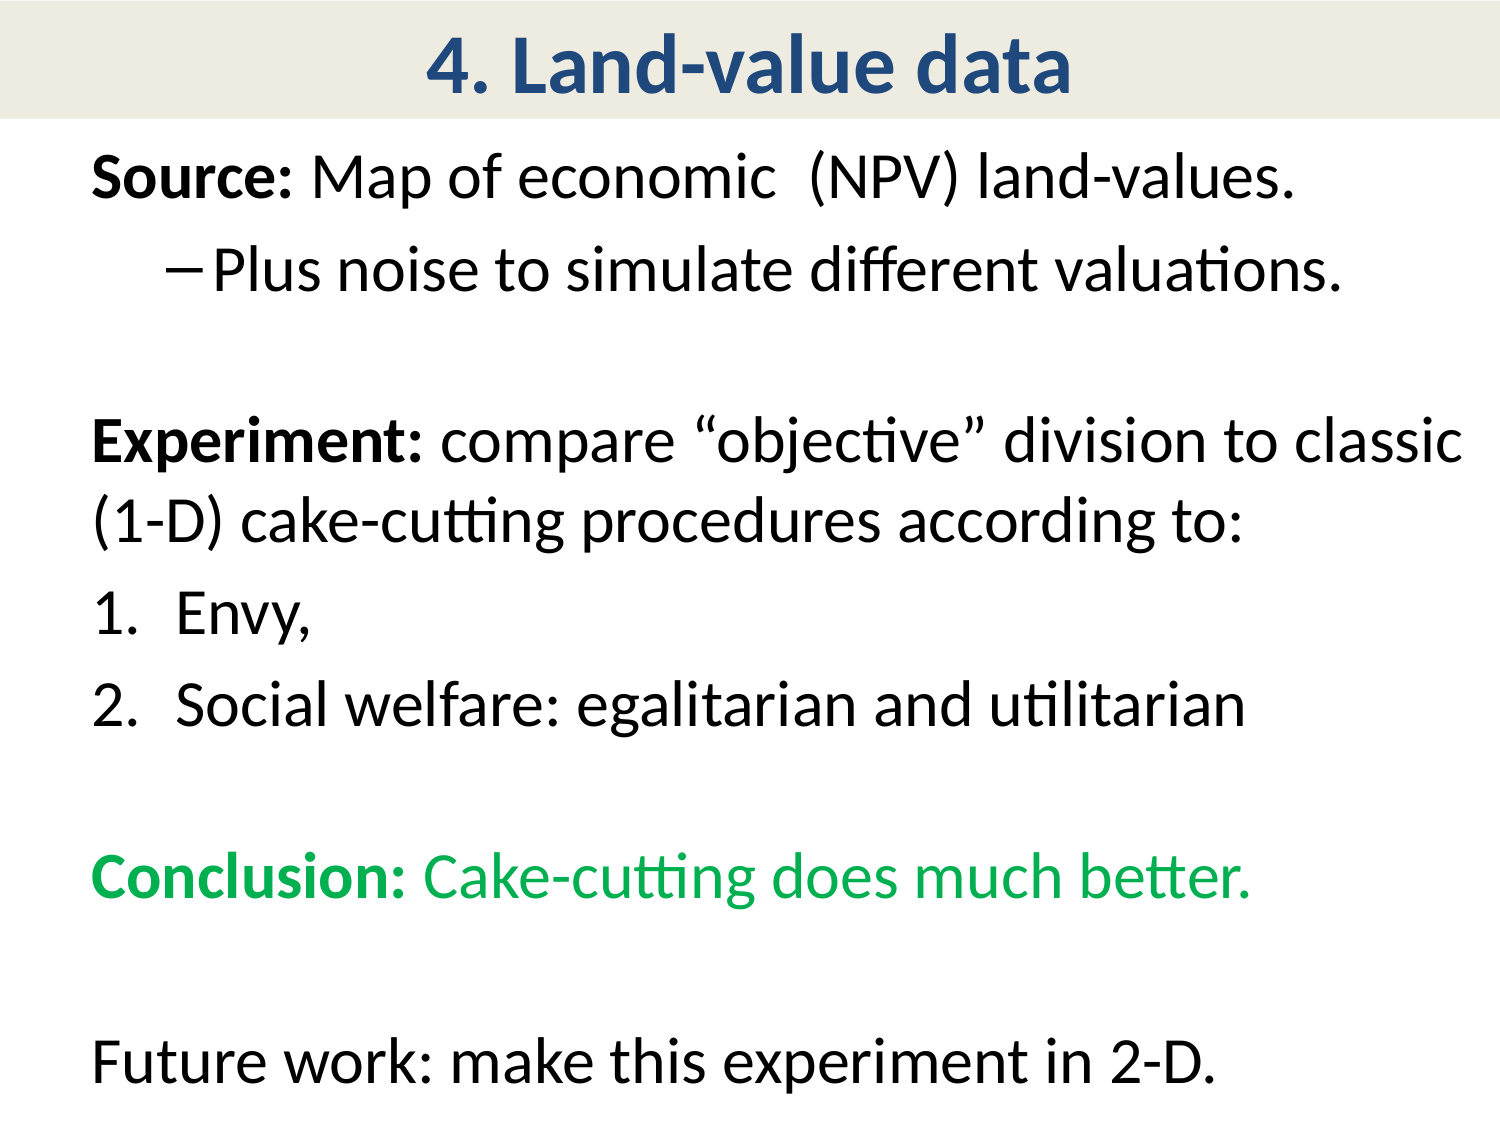

# 4. Land-value data
Source: Map of economic  (NPV) land-values.
Plus noise to simulate different valuations.
Experiment: compare “objective” division to classic (1-D) cake-cutting procedures according to:
Envy,
Social welfare: egalitarian and utilitarian
Conclusion: Cake-cutting does much better.

Future work: make this experiment in 2-D.